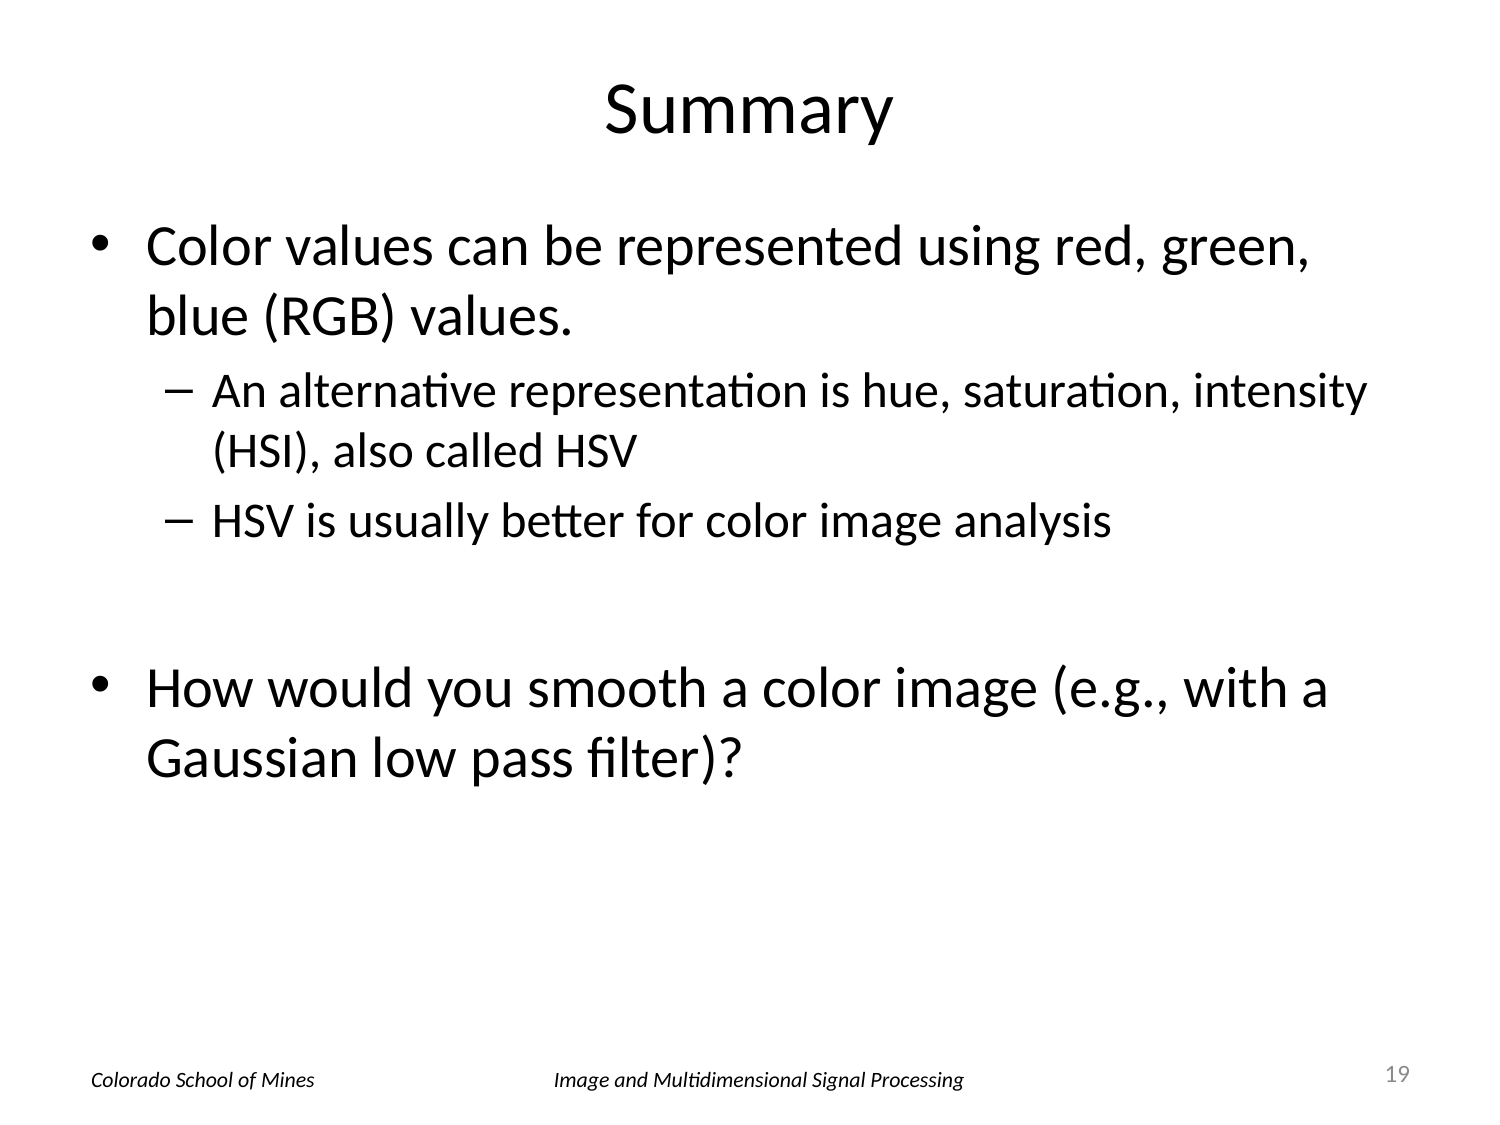

# Summary
Color values can be represented using red, green, blue (RGB) values.
An alternative representation is hue, saturation, intensity (HSI), also called HSV
HSV is usually better for color image analysis

How would you smooth a color image (e.g., with a Gaussian low pass filter)?
19